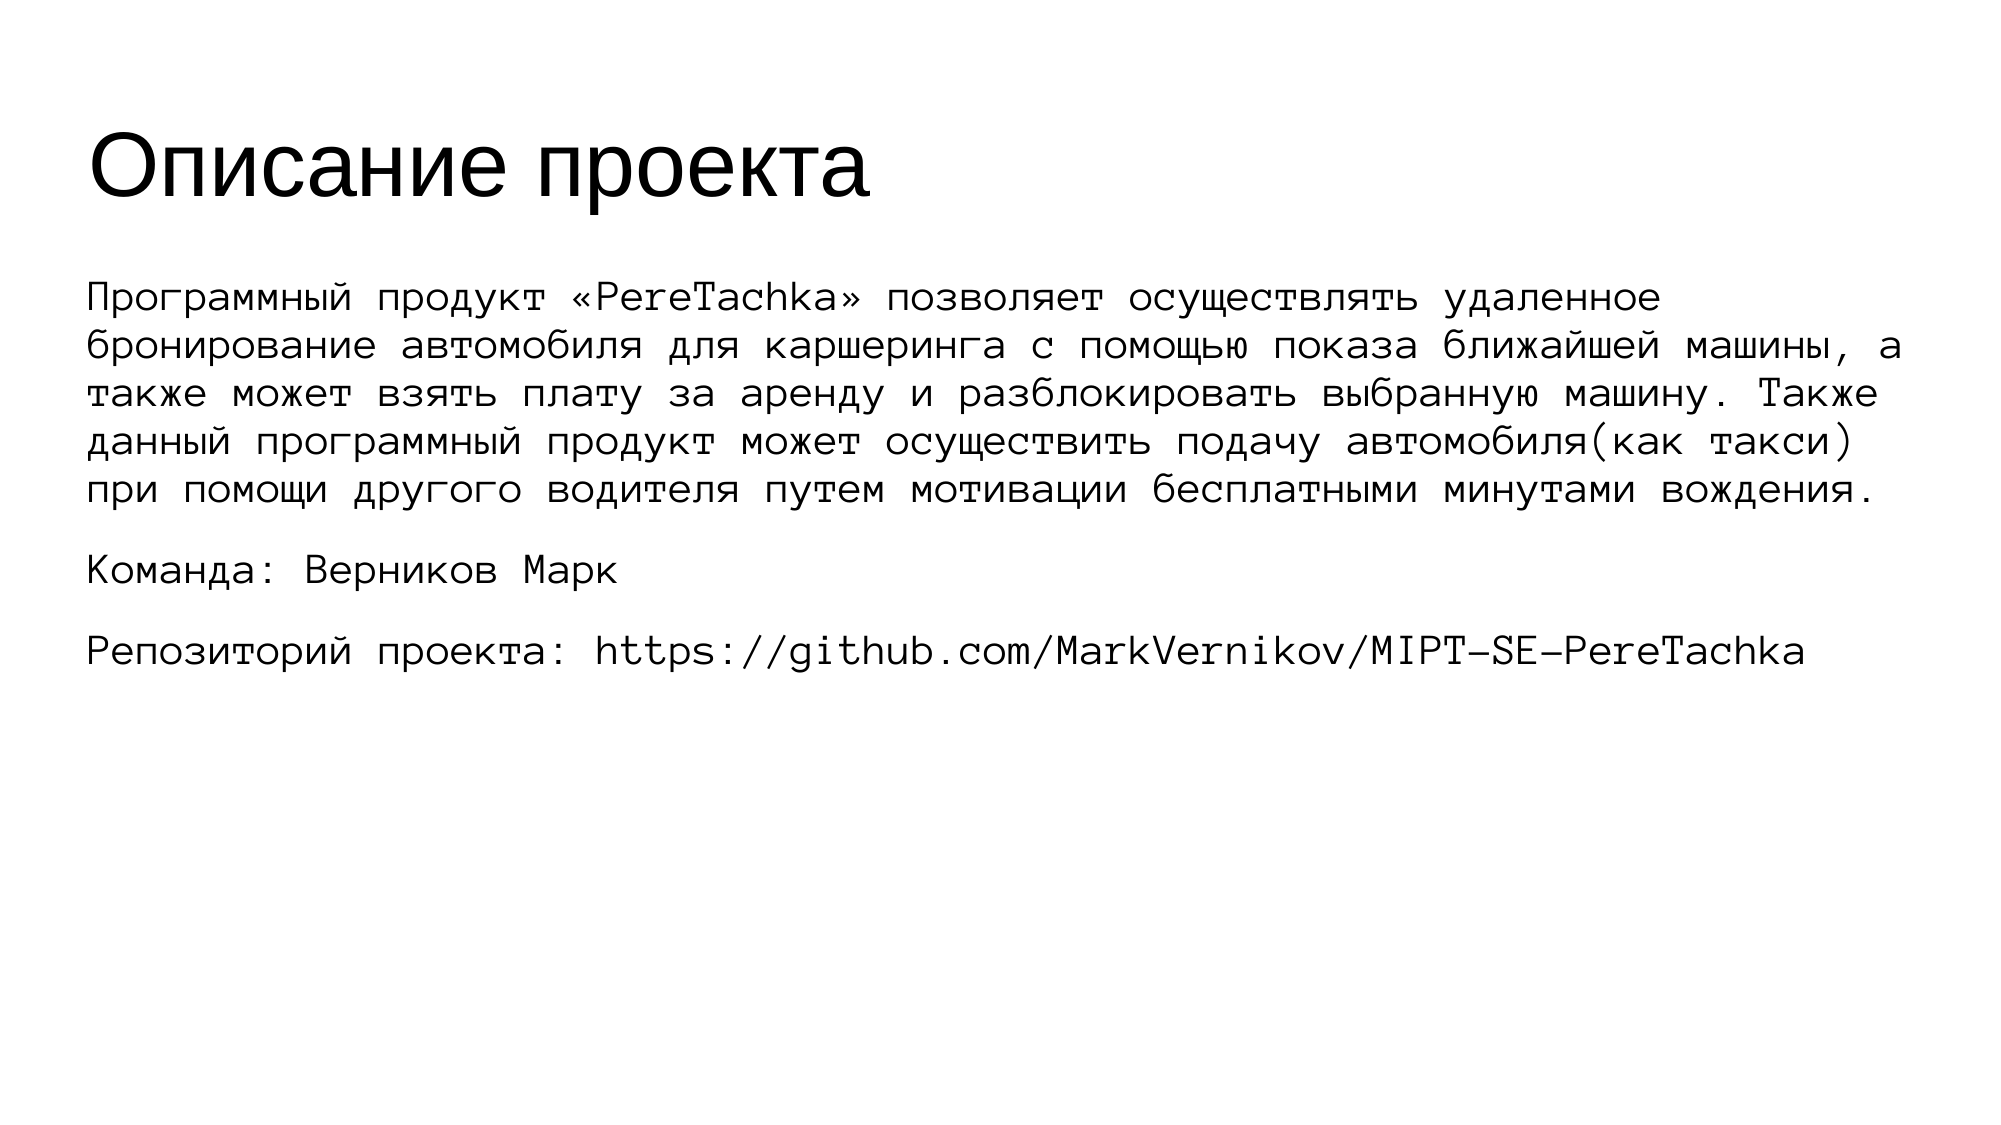

# Описание проекта
Программный продукт «PereTachka» позволяет осуществлять удаленное бронирование автомобиля для каршеринга с помощью показа ближайшей машины, а также может взять плату за аренду и разблокировать выбранную машину. Также данный программный продукт может осуществить подачу автомобиля(как такси) при помощи другого водителя путем мотивации бесплатными минутами вождения.
Команда: Верников Марк
Репозиторий проекта: https://github.com/MarkVernikov/MIPT-SE-PereTachka